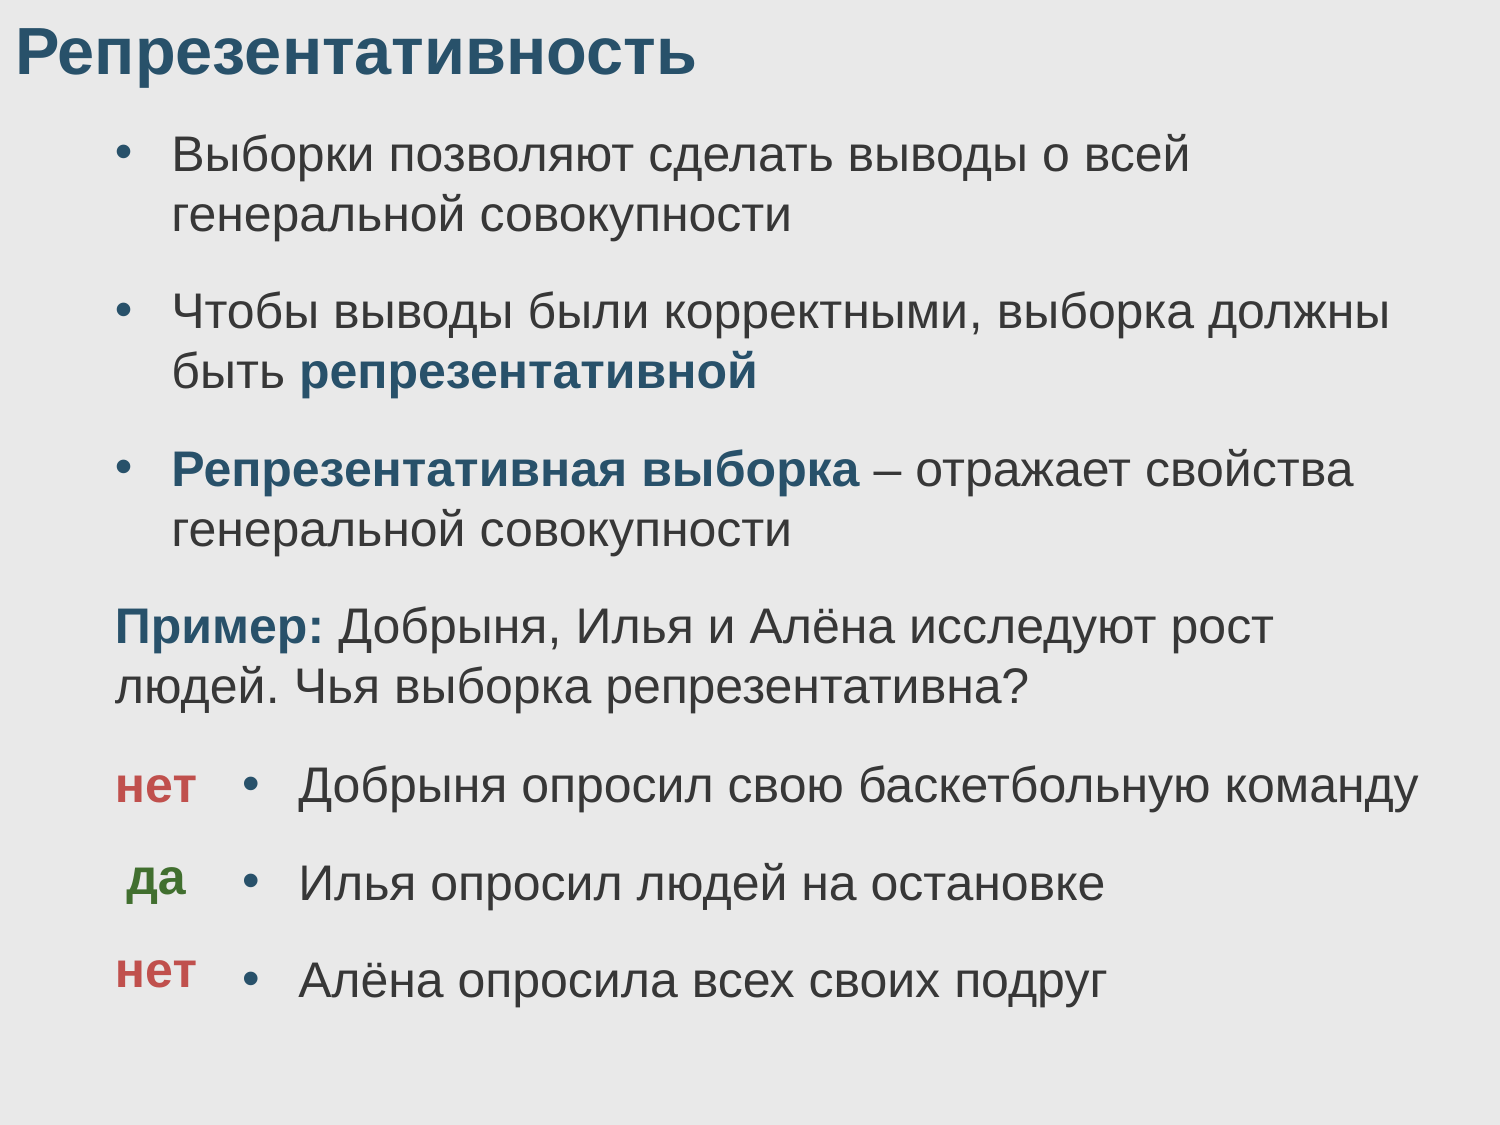

Репрезентативность
Выборки позволяют сделать выводы о всей генеральной совокупности
Чтобы выводы были корректными, выборка должны быть репрезентативной
Репрезентативная выборка – отражает свойства генеральной совокупности
Пример: Добрыня, Илья и Алёна исследуют рост людей. Чья выборка репрезентативна?
нет
Добрыня опросил свою баскетбольную команду
Илья опросил людей на остановке
Алёна опросила всех своих подруг
да
нет